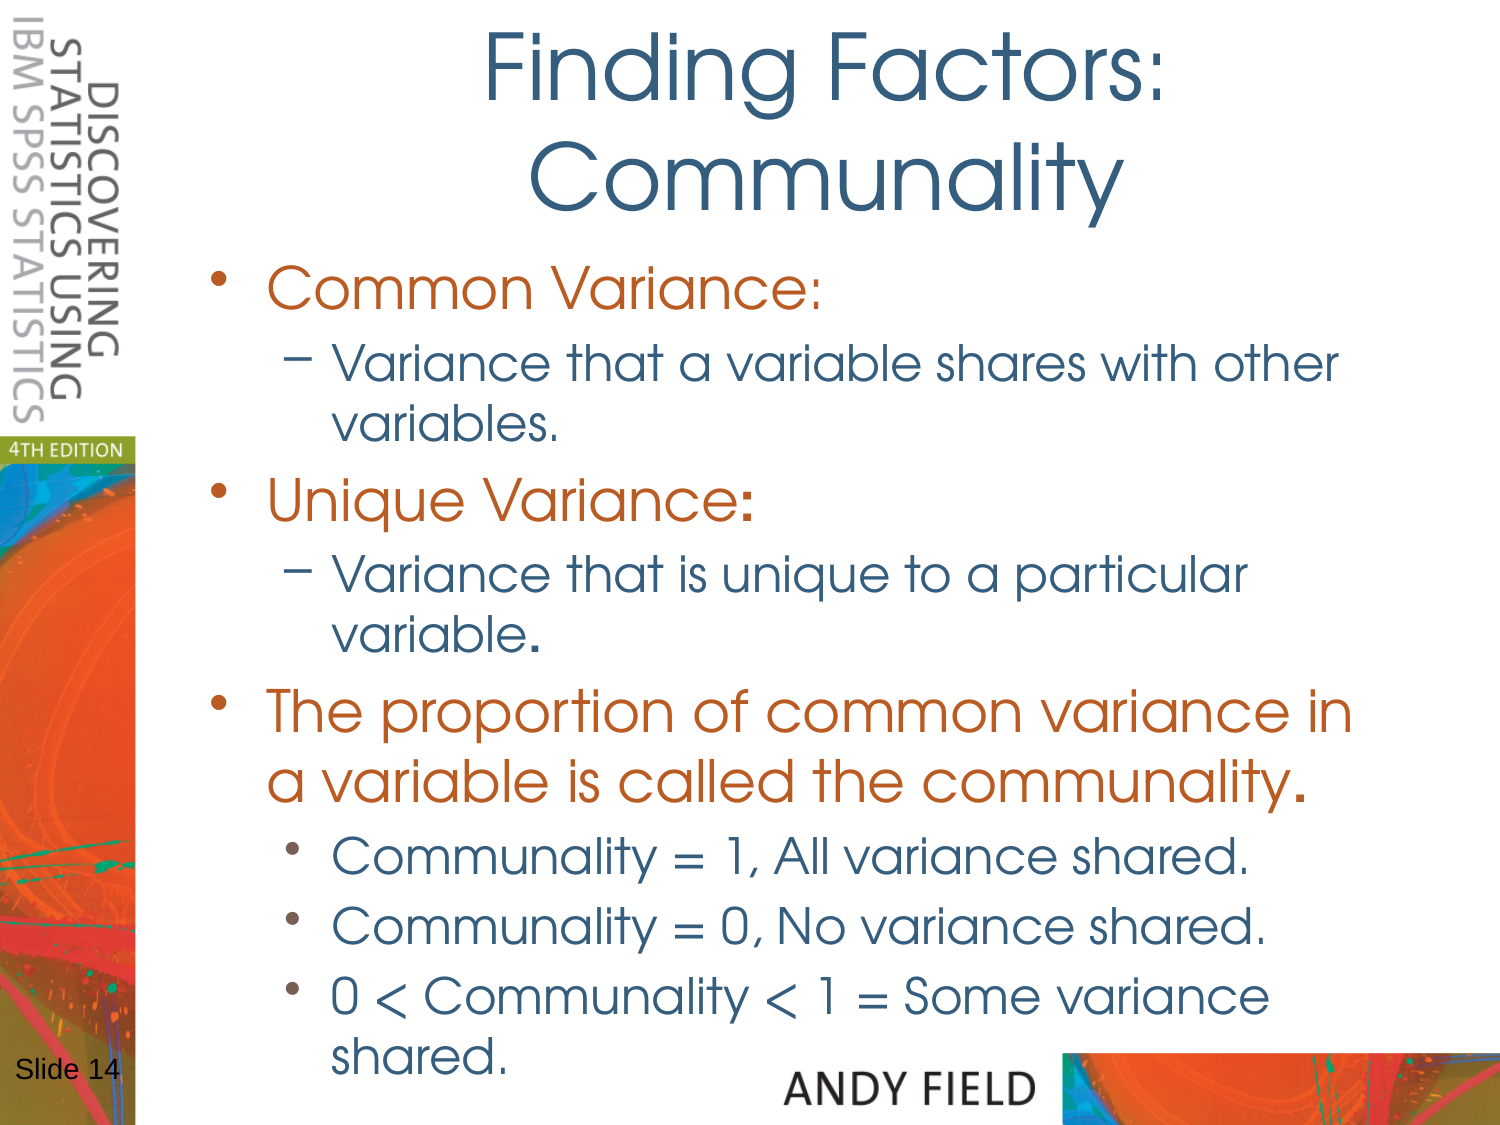

# Finding Factors: Communality
Common Variance:
Variance that a variable shares with other variables.
Unique Variance:
Variance that is unique to a particular variable.
The proportion of common variance in a variable is called the communality.
Communality = 1, All variance shared.
Communality = 0, No variance shared.
0 < Communality < 1 = Some variance shared.
Slide 14